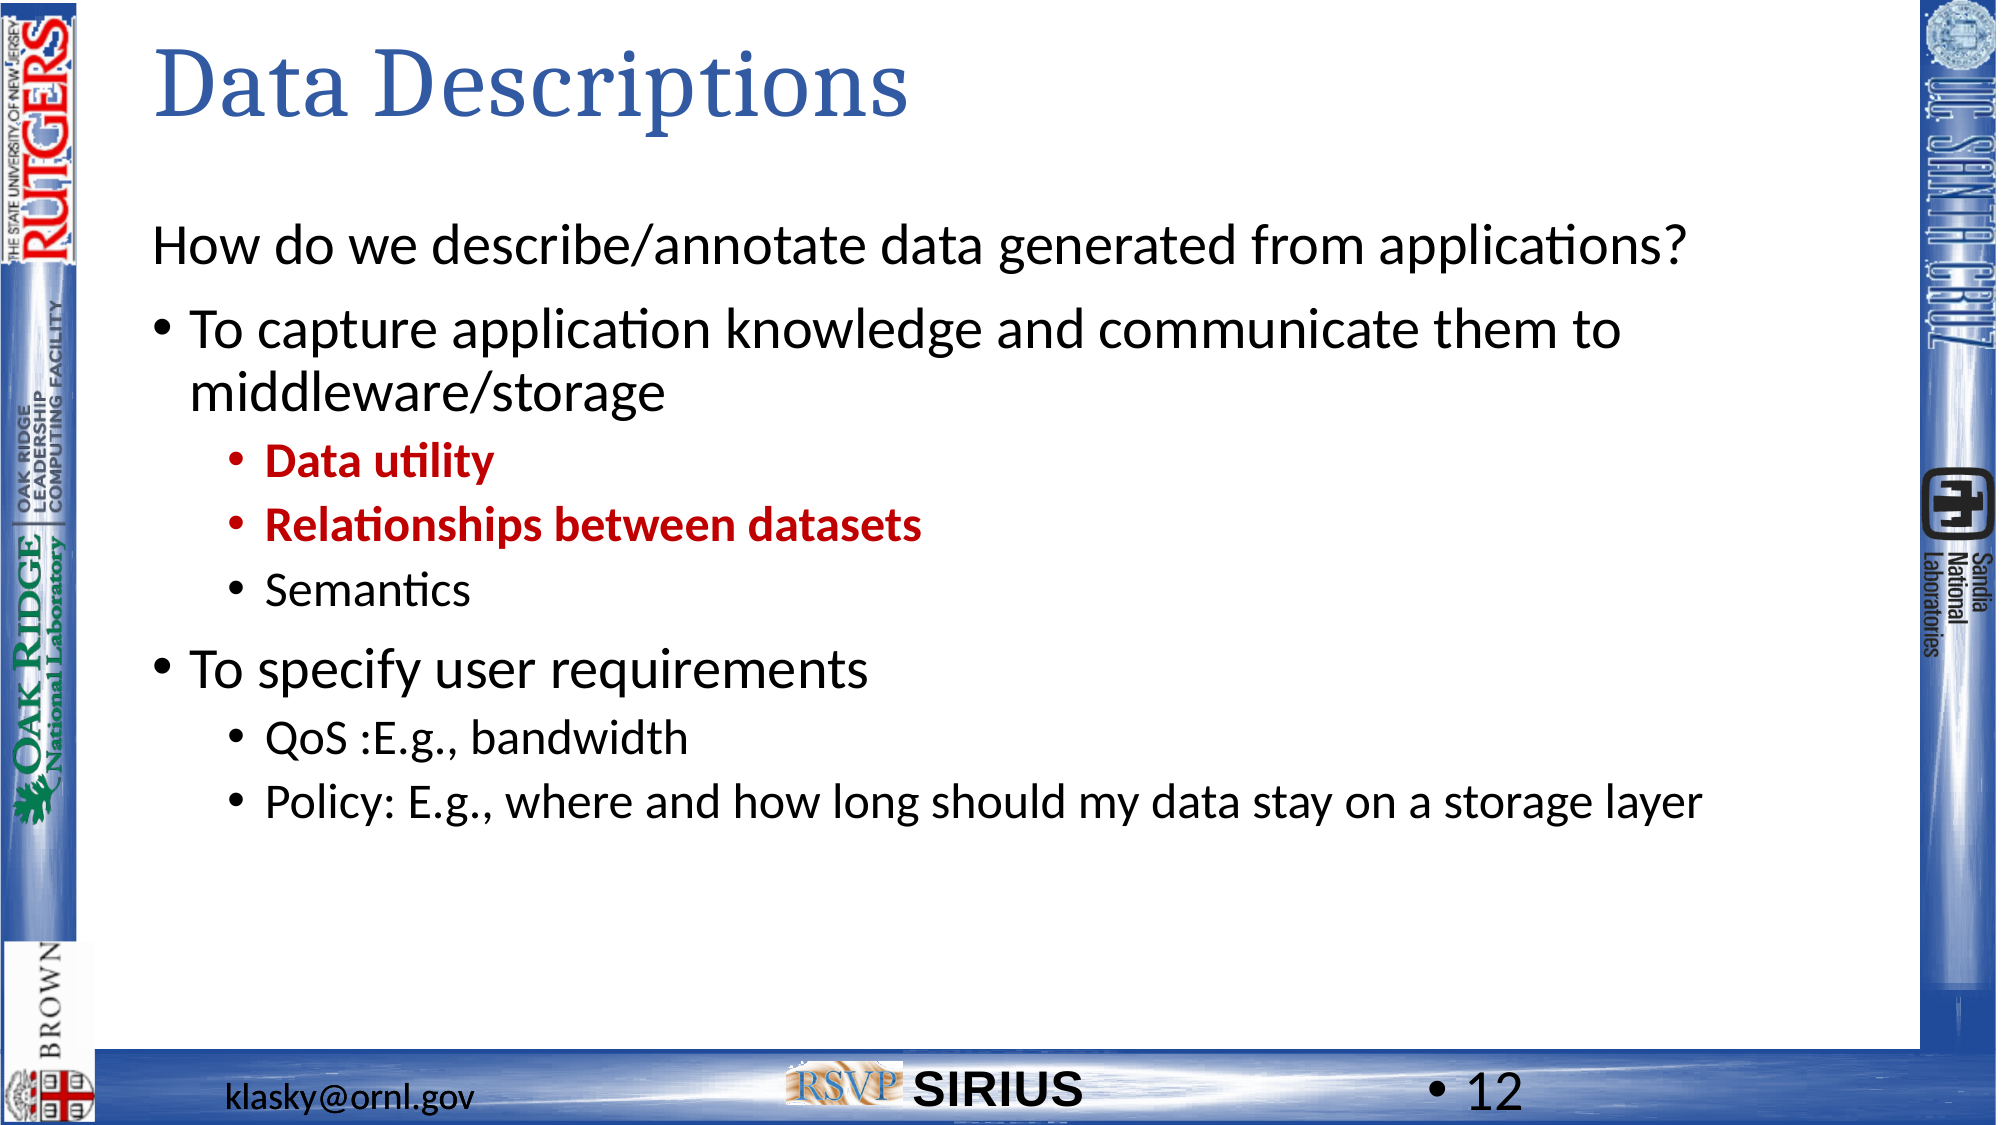

# Data Descriptions
How do we describe/annotate data generated from applications?
To capture application knowledge and communicate them to middleware/storage
Data utility
Relationships between datasets
Semantics
To specify user requirements
QoS :E.g., bandwidth
Policy: E.g., where and how long should my data stay on a storage layer
12